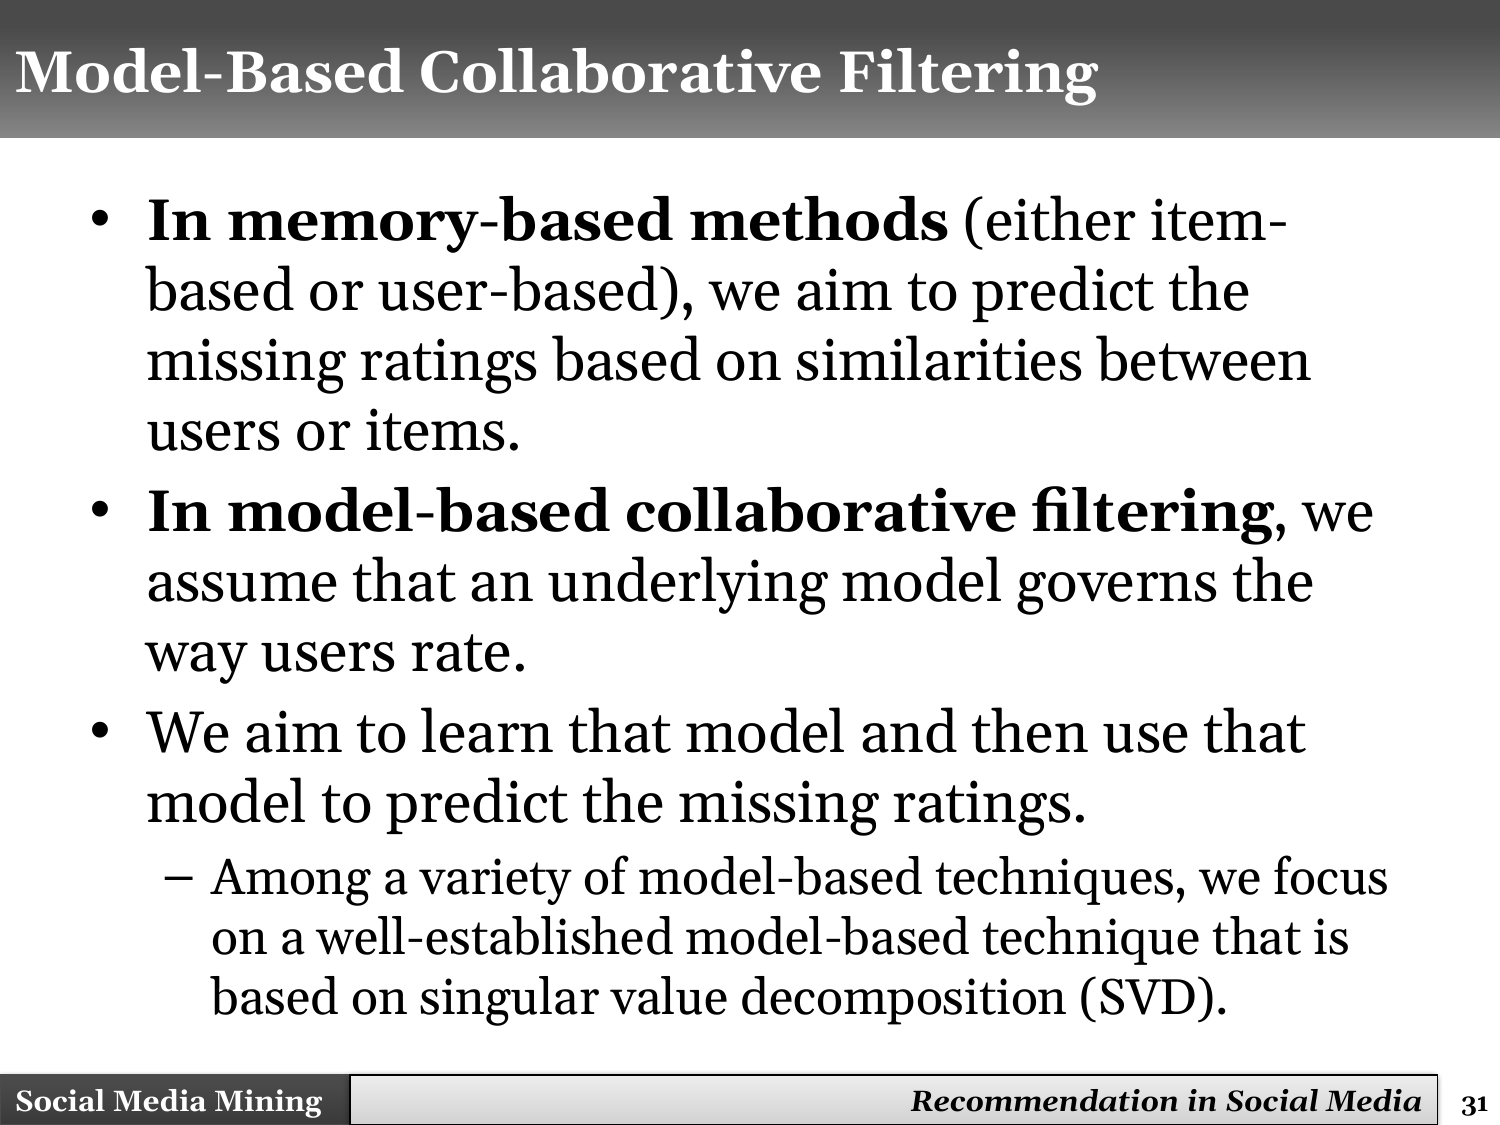

# Model-Based Collaborative Filtering
In memory-based methods (either item-based or user-based), we aim to predict the missing ratings based on similarities between users or items.
In model-based collaborative ﬁltering, we assume that an underlying model governs the way users rate.
We aim to learn that model and then use that model to predict the missing ratings.
Among a variety of model-based techniques, we focus on a well-established model-based technique that is based on singular value decomposition (SVD).